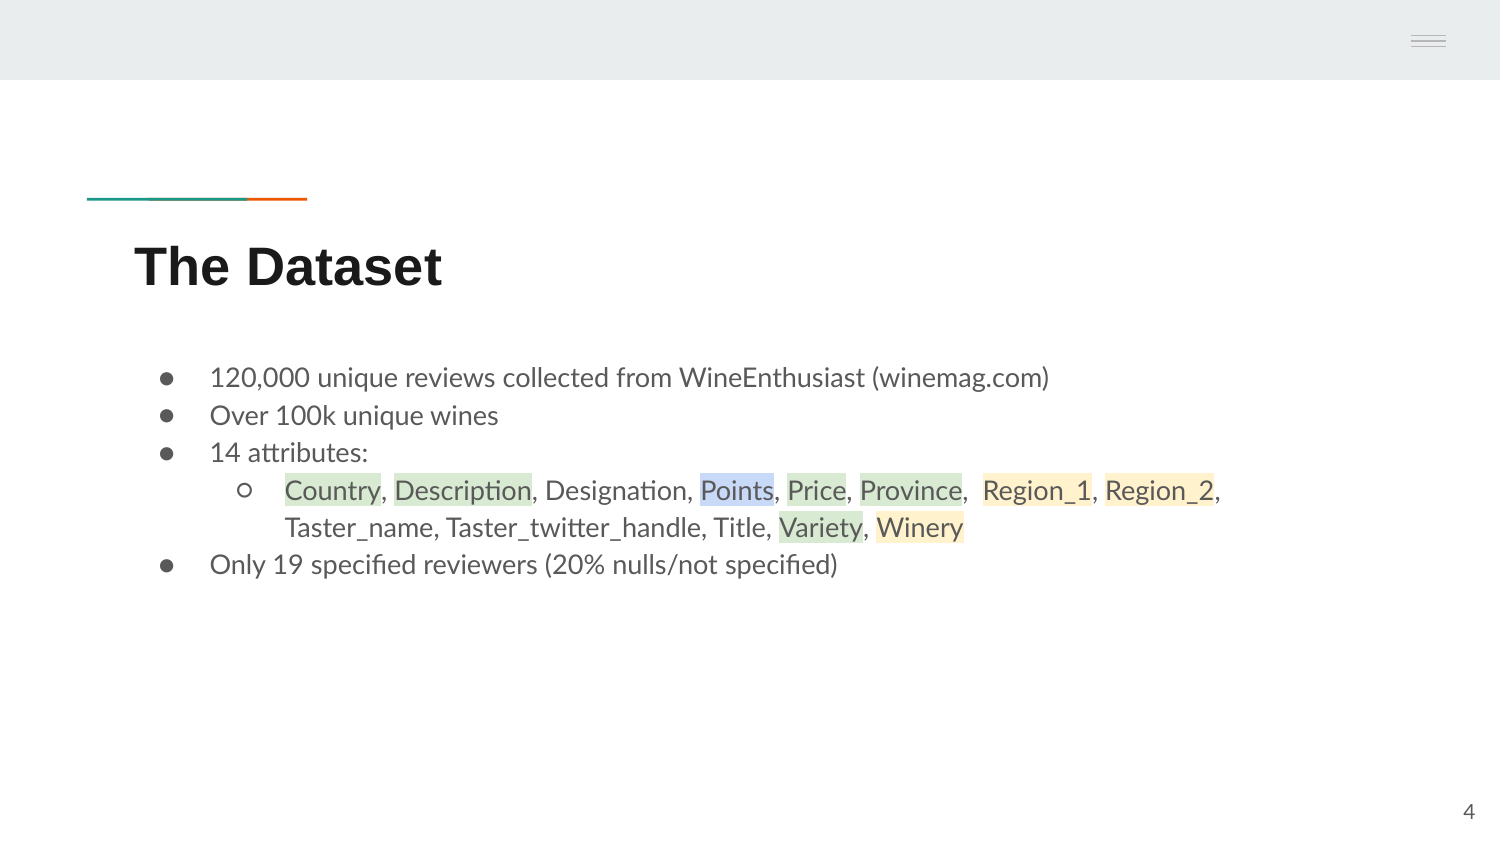

# The Dataset
120,000 unique reviews collected from WineEnthusiast (winemag.com)
Over 100k unique wines
14 attributes:
Country, Description, Designation, Points, Price, Province,  Region_1, Region_2, Taster_name, Taster_twitter_handle, Title, Variety, Winery
Only 19 specified reviewers (20% nulls/not specified)

4